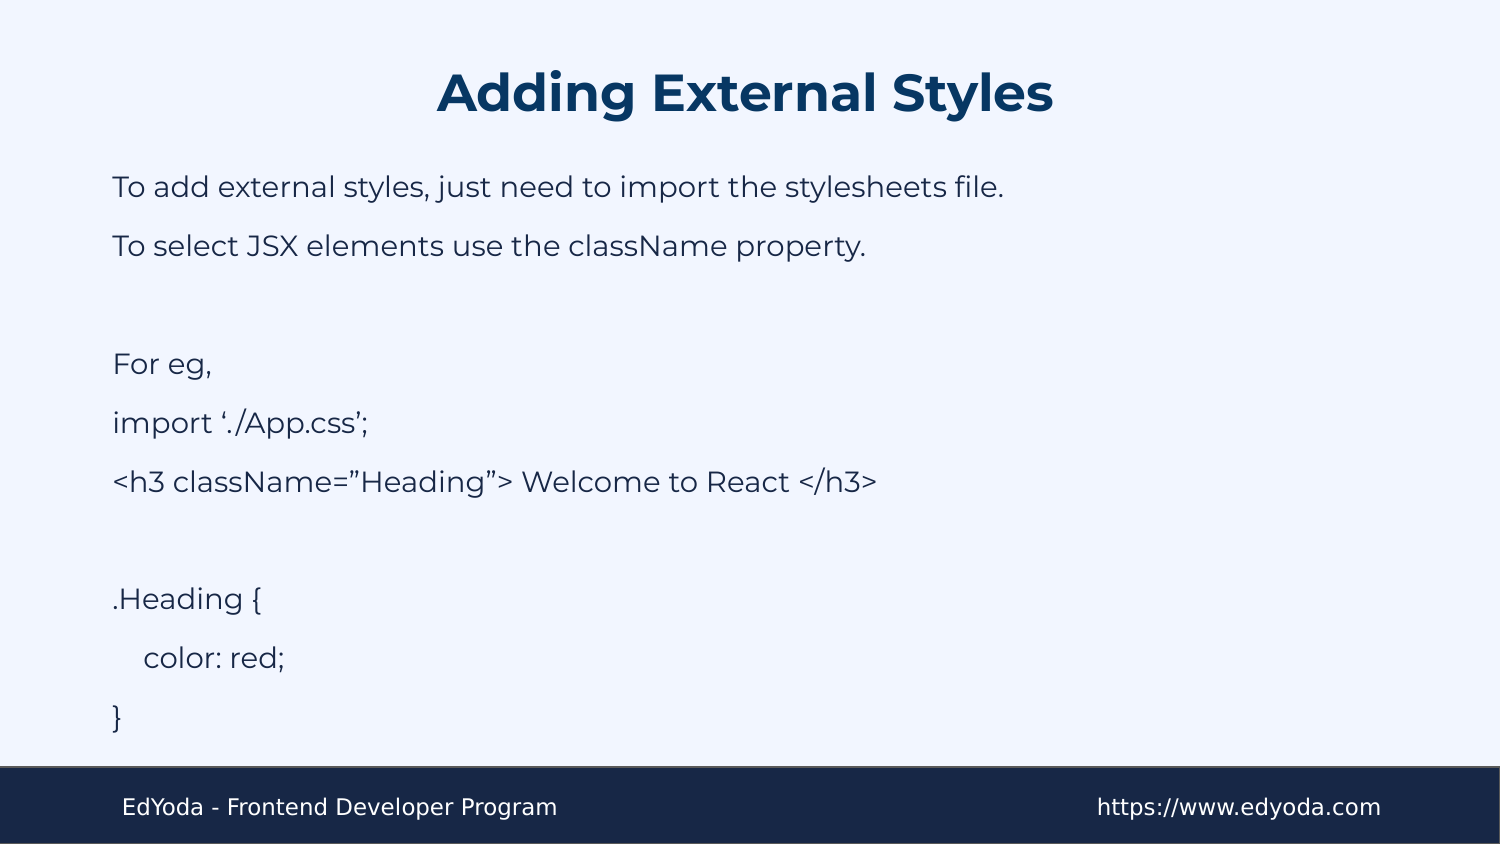

# Adding External Styles
To add external styles, just need to import the stylesheets file.
To select JSX elements use the className property.

For eg,
import ‘./App.css’;
<h3 className=”Heading”> Welcome to React </h3>

.Heading {
    color: red;
}

EdYoda - Frontend Developer Program
https://www.edyoda.com